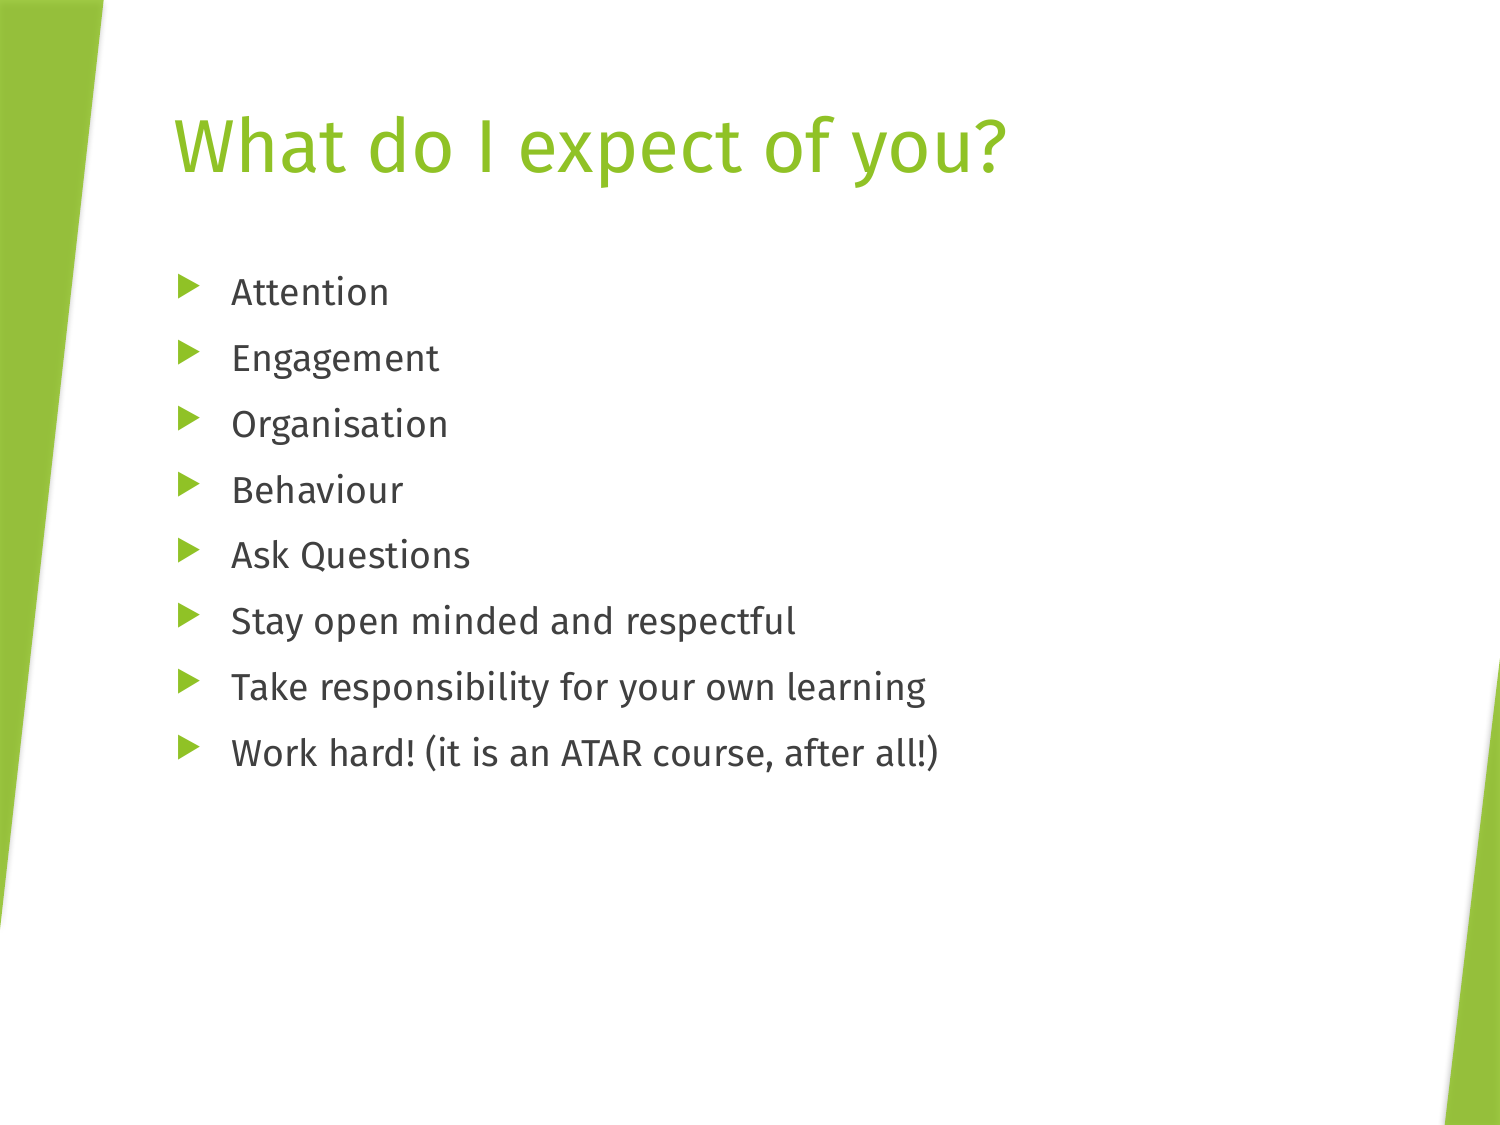

# What do I expect of you?
Attention
Engagement
Organisation
Behaviour
Ask Questions
Stay open minded and respectful
Take responsibility for your own learning
Work hard! (it is an ATAR course, after all!)